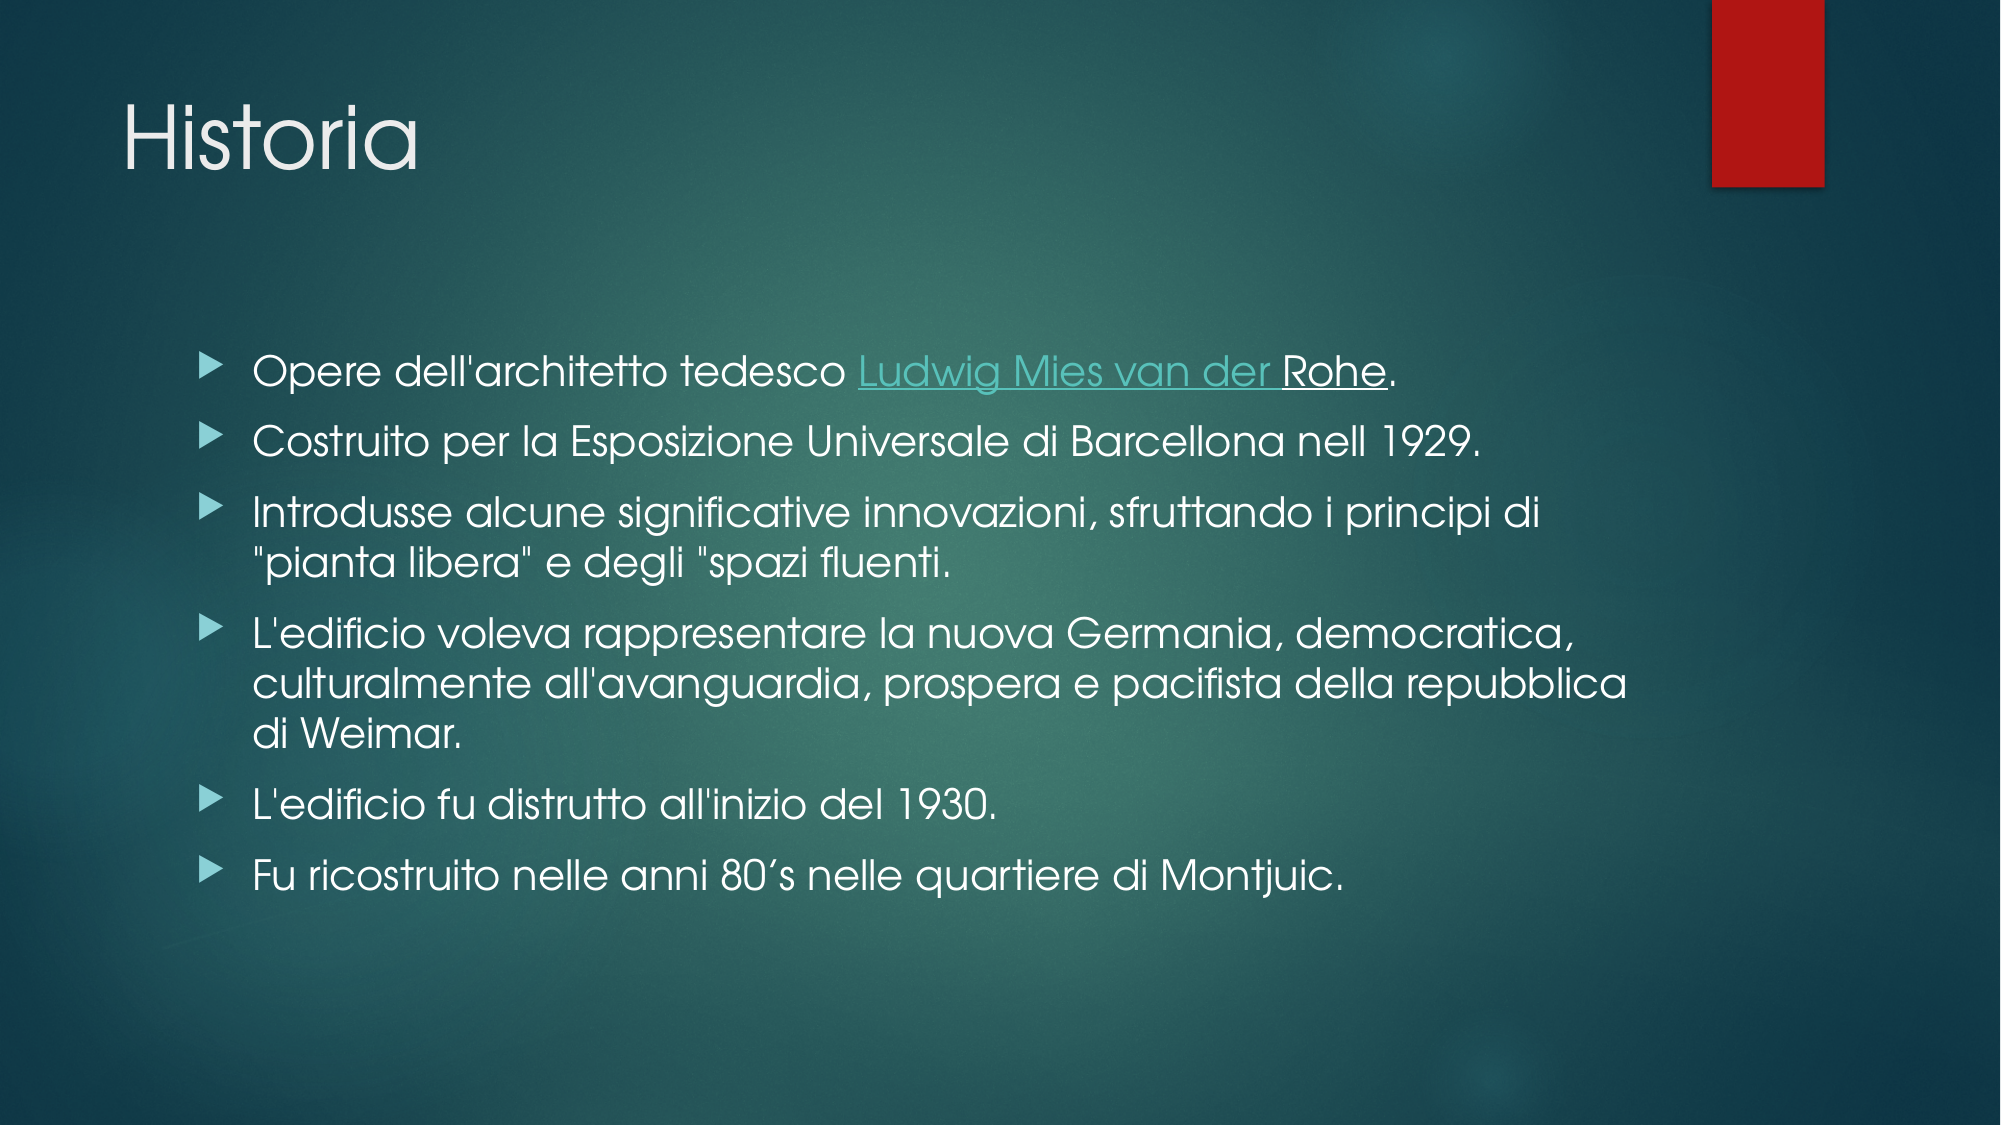

# Historia
Opere dell'architetto tedesco Ludwig Mies van der Rohe.
Costruito per la Esposizione Universale di Barcellona nell 1929.
Introdusse alcune significative innovazioni, sfruttando i principi di "pianta libera" e degli "spazi fluenti.
L'edificio voleva rappresentare la nuova Germania, democratica, culturalmente all'avanguardia, prospera e pacifista della repubblica di Weimar.
L'edificio fu distrutto all'inizio del 1930.
Fu ricostruito nelle anni 80’s nelle quartiere di Montjuic.